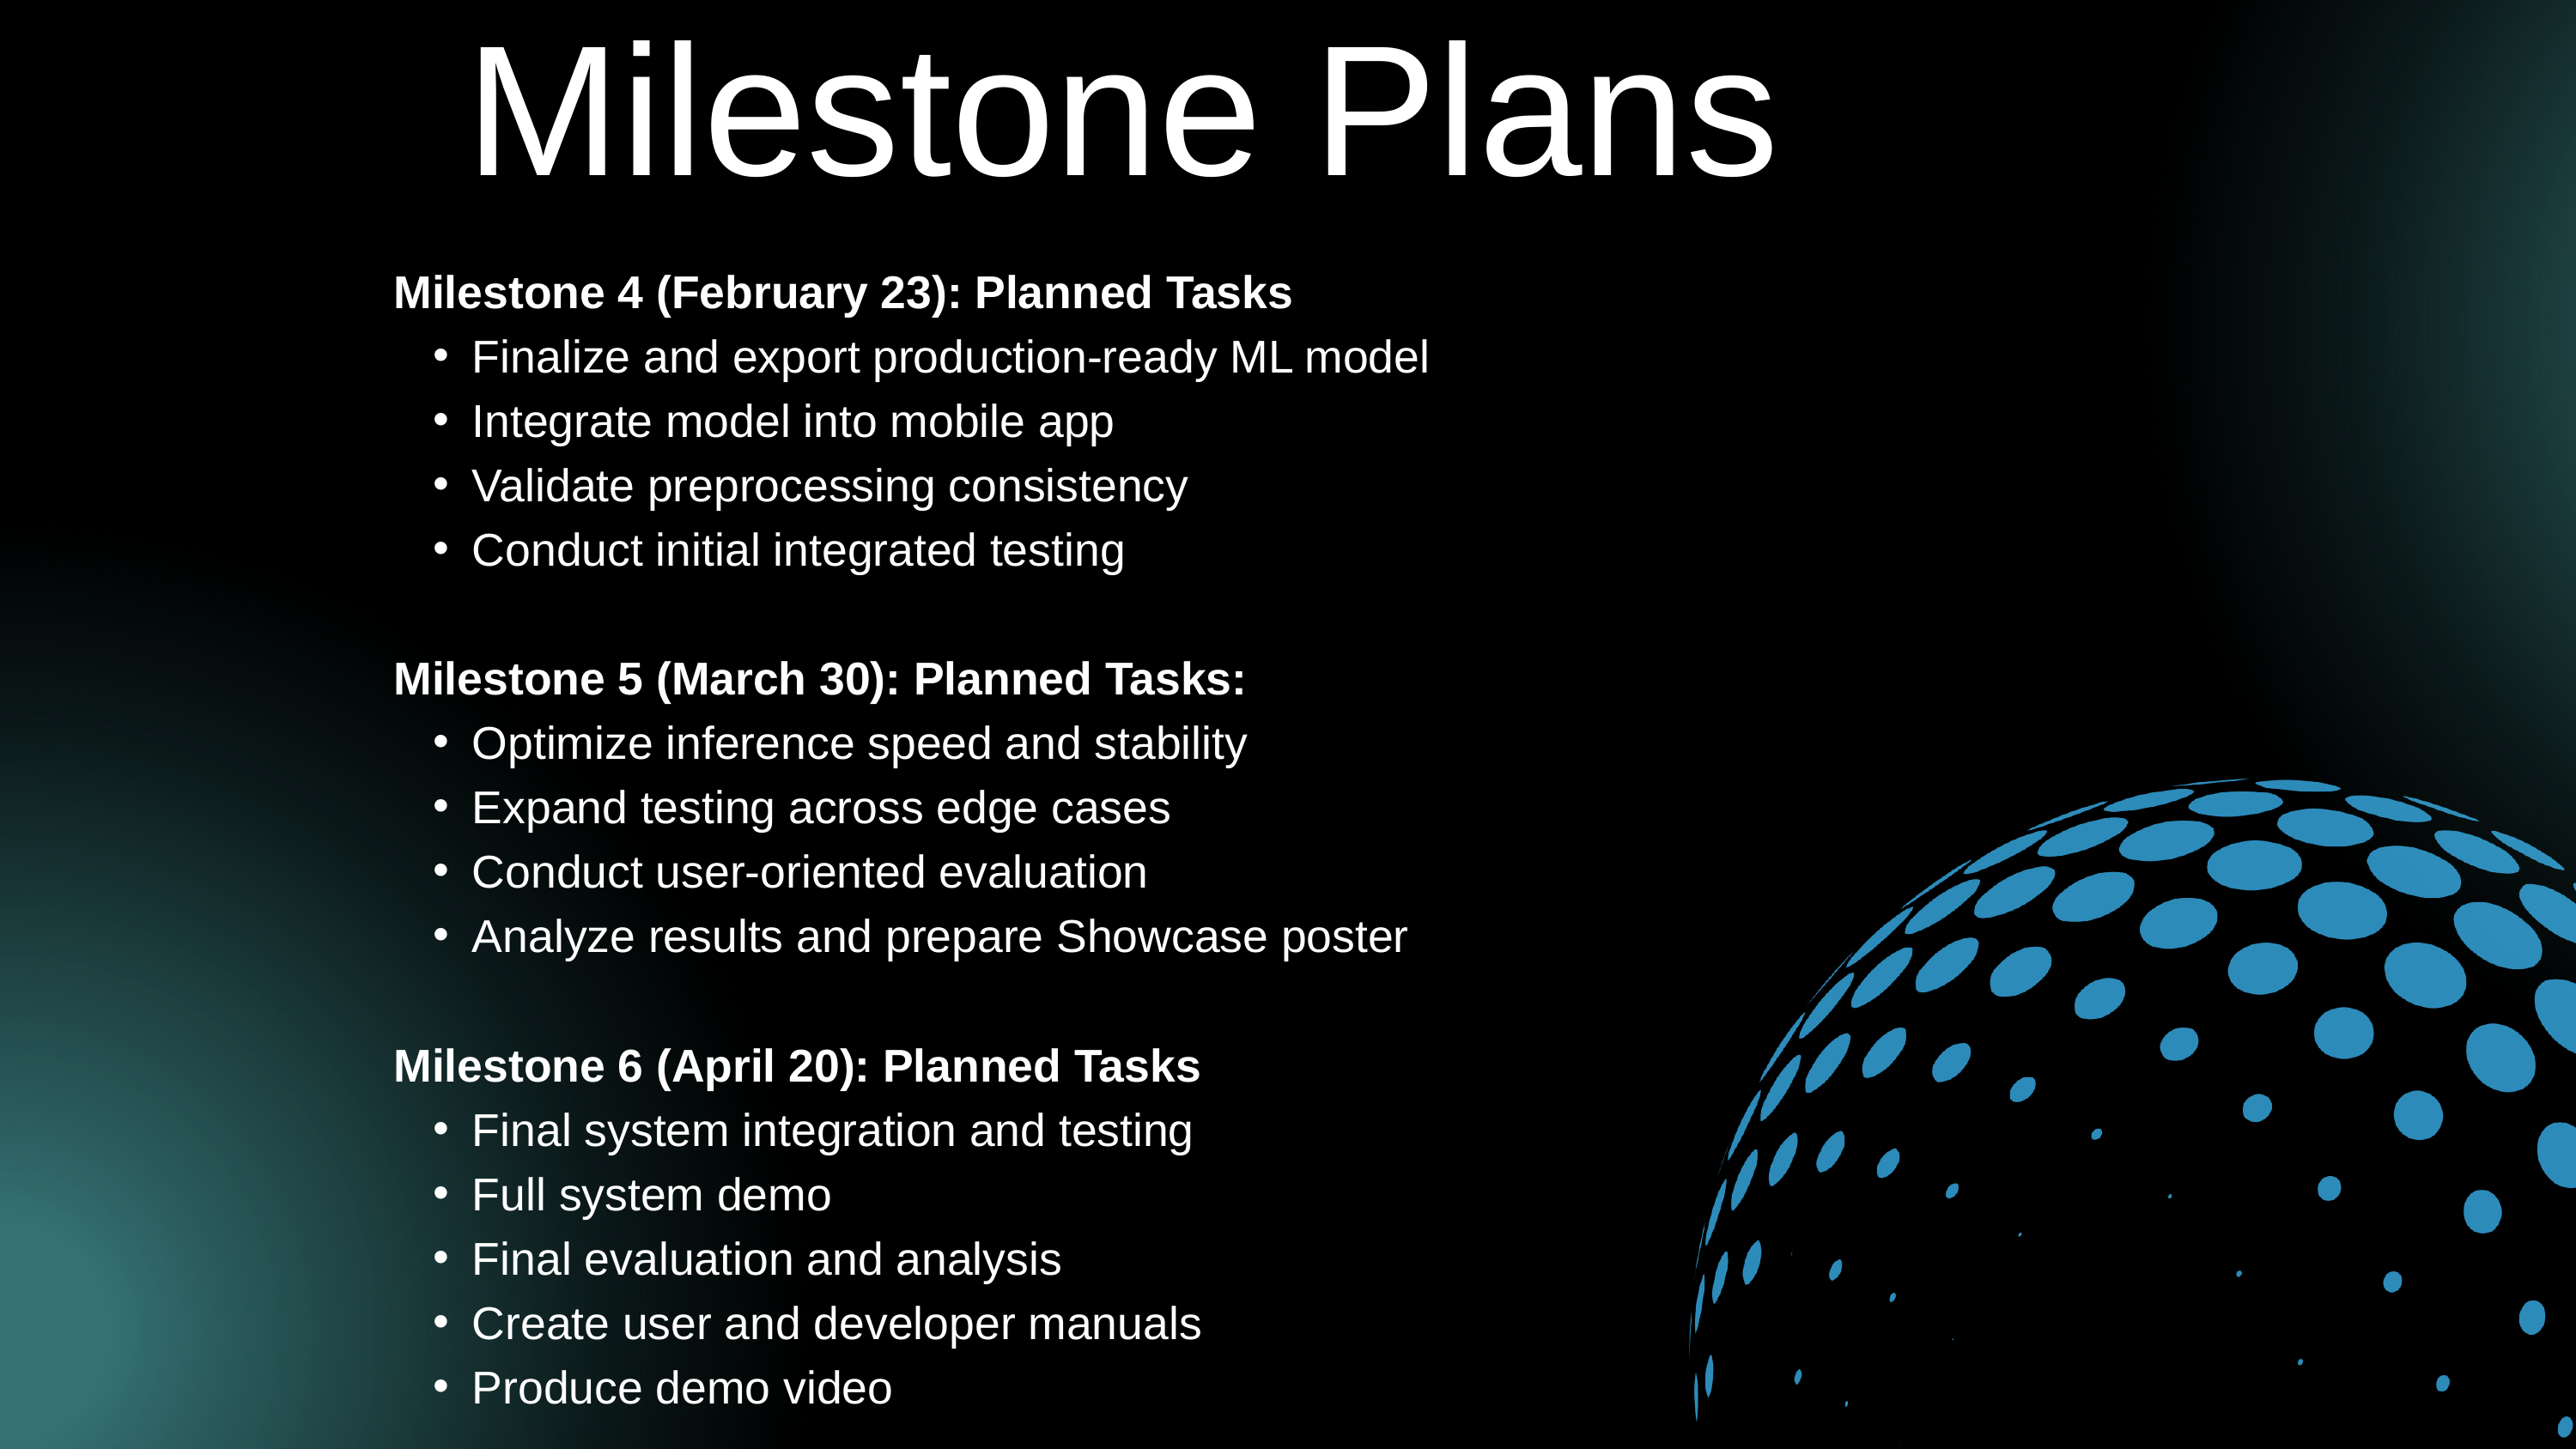

Milestone Plans
Milestone 4 (February 23): Planned Tasks
Finalize and export production-ready ML model
Integrate model into mobile app
Validate preprocessing consistency
Conduct initial integrated testing

Milestone 5 (March 30): Planned Tasks:
Optimize inference speed and stability
Expand testing across edge cases
Conduct user-oriented evaluation
Analyze results and prepare Showcase poster

Milestone 6 (April 20): Planned Tasks
Final system integration and testing
Full system demo
Final evaluation and analysis
Create user and developer manuals
Produce demo video